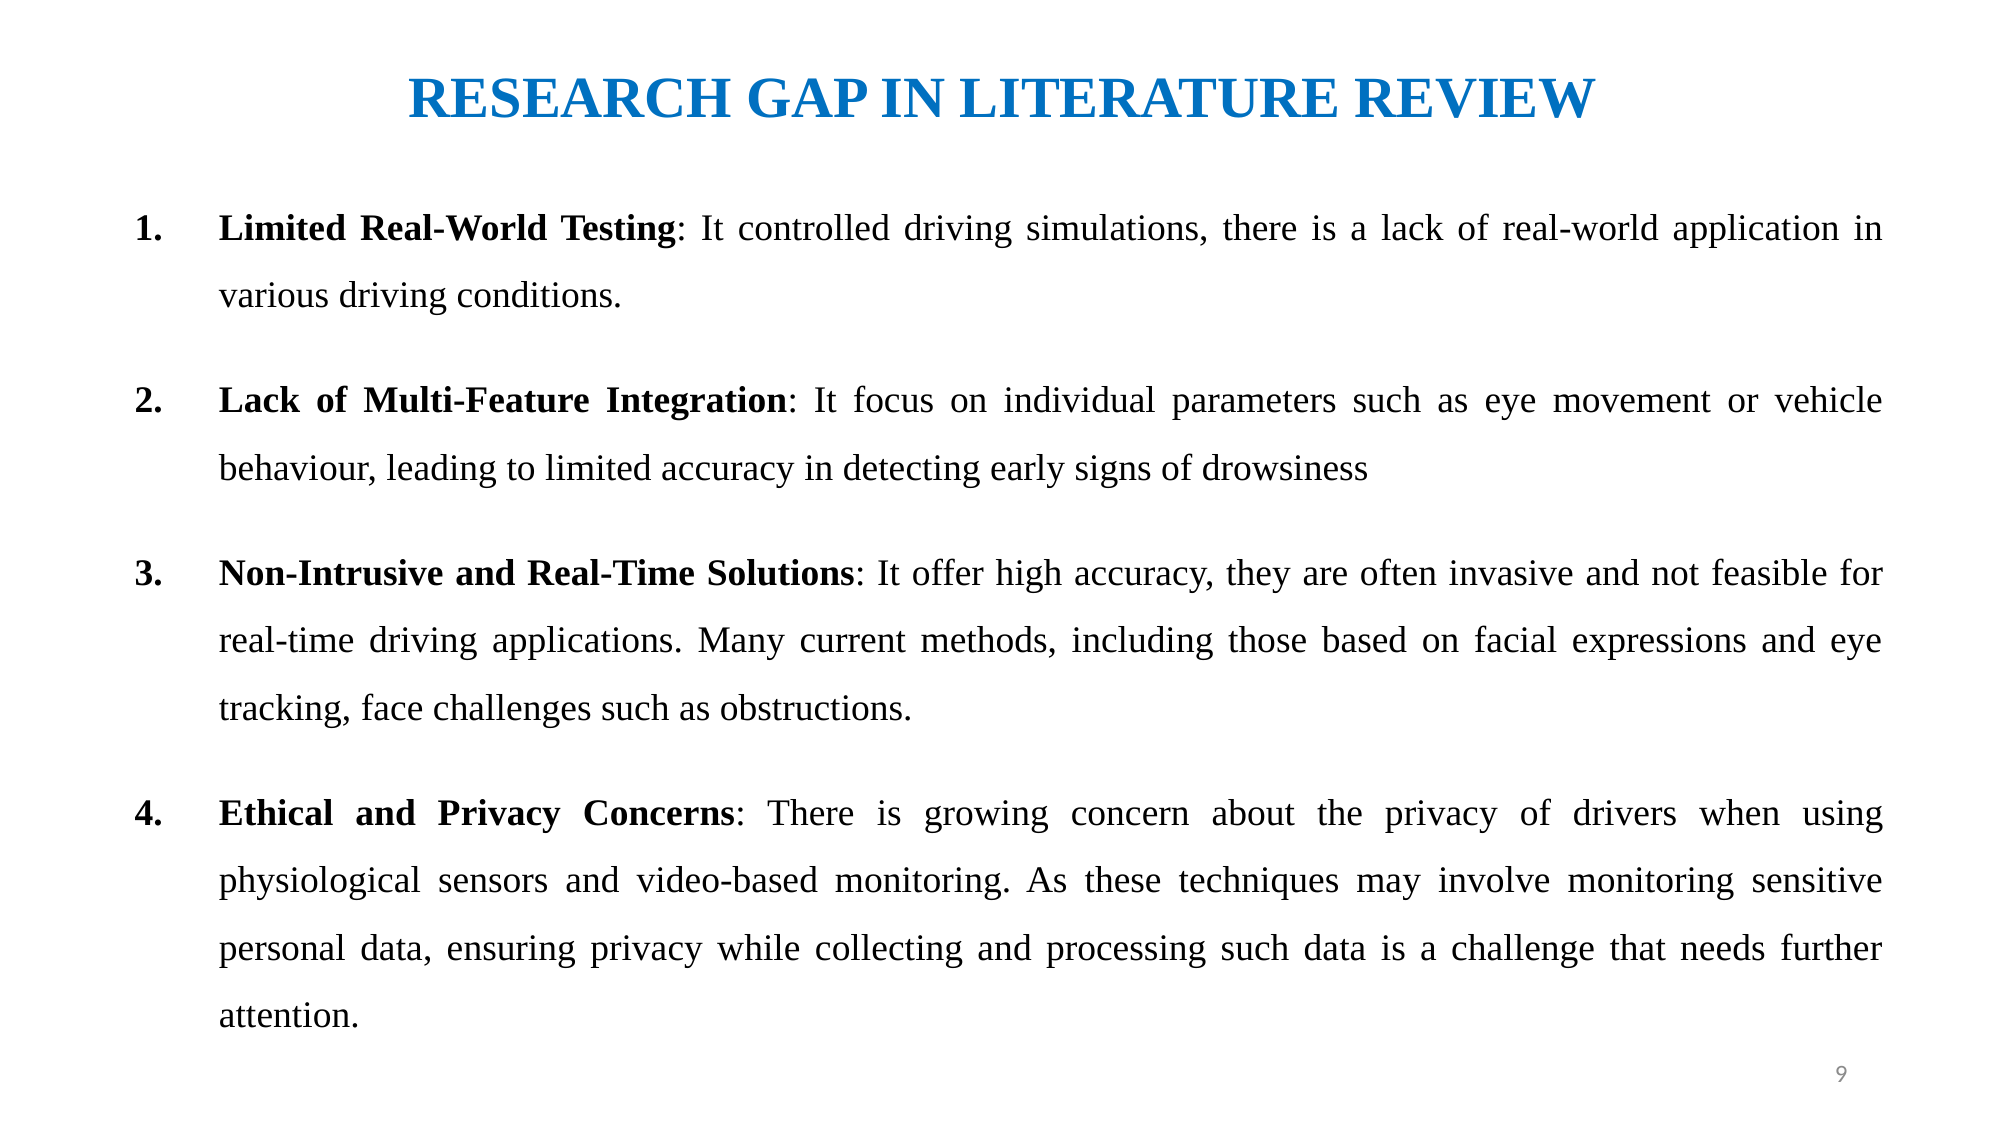

# RESEARCH GAP IN LITERATURE REVIEW
Limited Real-World Testing: It controlled driving simulations, there is a lack of real-world application in various driving conditions.
Lack of Multi-Feature Integration: It focus on individual parameters such as eye movement or vehicle behaviour, leading to limited accuracy in detecting early signs of drowsiness
Non-Intrusive and Real-Time Solutions: It offer high accuracy, they are often invasive and not feasible for real-time driving applications. Many current methods, including those based on facial expressions and eye tracking, face challenges such as obstructions.
Ethical and Privacy Concerns: There is growing concern about the privacy of drivers when using physiological sensors and video-based monitoring. As these techniques may involve monitoring sensitive personal data, ensuring privacy while collecting and processing such data is a challenge that needs further attention.

9